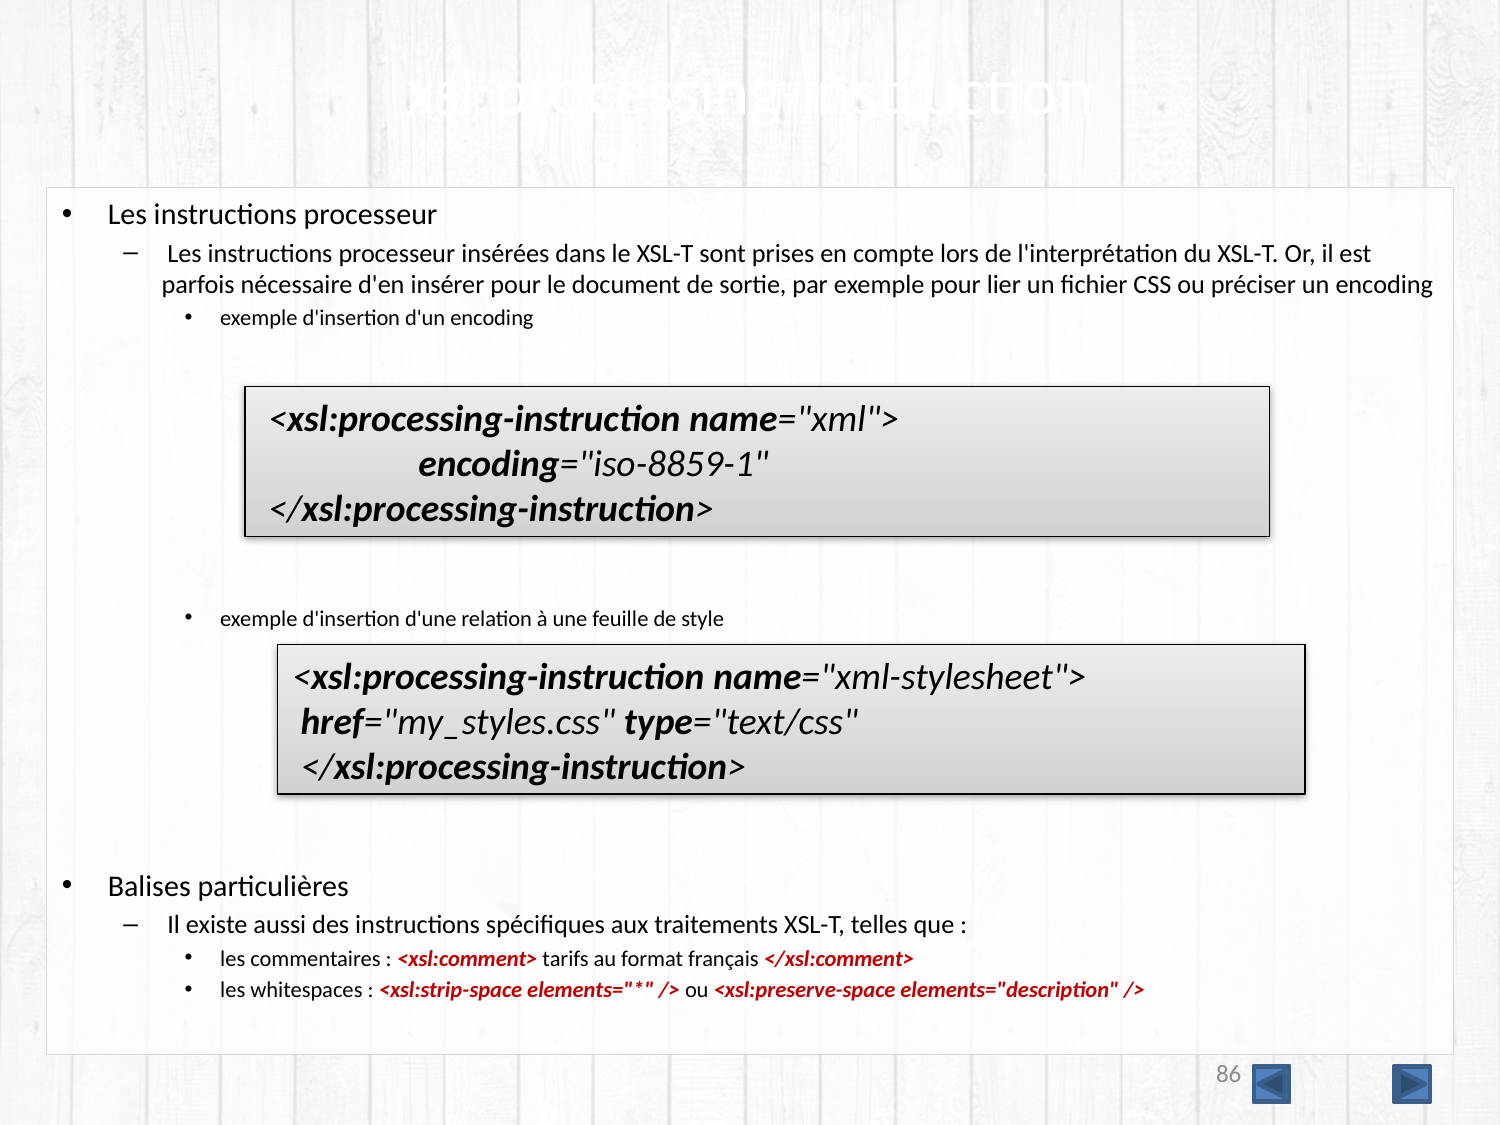

# xsl:processing-instruction
Les instructions processeur
 Les instructions processeur insérées dans le XSL-T sont prises en compte lors de l'interprétation du XSL-T. Or, il est parfois nécessaire d'en insérer pour le document de sortie, par exemple pour lier un fichier CSS ou préciser un encoding
 exemple d'insertion d'un encoding

 exemple d'insertion d'une relation à une feuille de style

Balises particulières
 Il existe aussi des instructions spécifiques aux traitements XSL-T, telles que :
 les commentaires : <xsl:comment> tarifs au format français </xsl:comment>
 les whitespaces : <xsl:strip-space elements="*" /> ou <xsl:preserve-space elements="description" />
 <xsl:processing-instruction name="xml">
	 encoding="iso-8859-1"
 </xsl:processing-instruction>
<xsl:processing-instruction name="xml-stylesheet">
 href="my_styles.css" type="text/css"
 </xsl:processing-instruction>
86